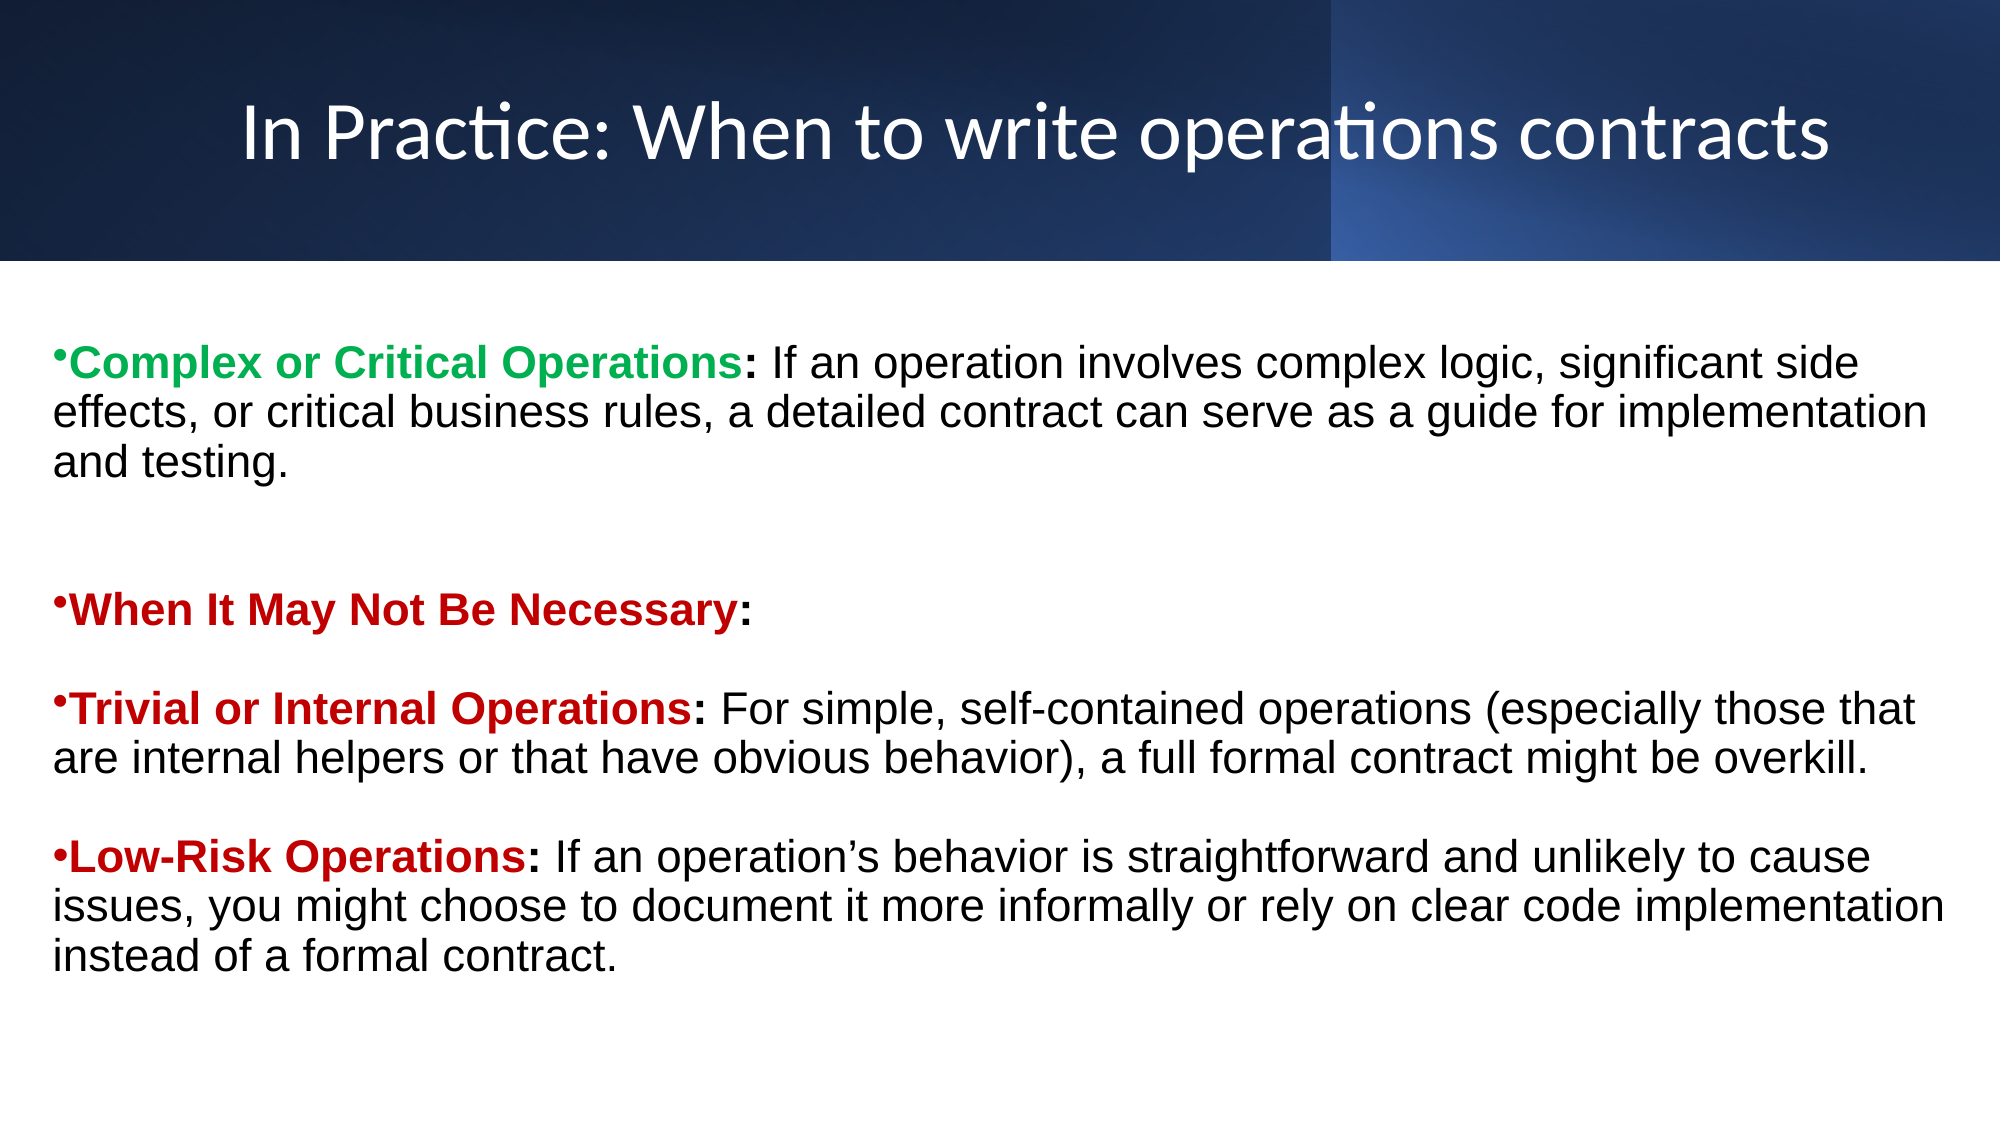

# In Practice: When to write operations contracts
Complex or Critical Operations: If an operation involves complex logic, significant side effects, or critical business rules, a detailed contract can serve as a guide for implementation and testing.

When It May Not Be Necessary:

Trivial or Internal Operations: For simple, self-contained operations (especially those that are internal helpers or that have obvious behavior), a full formal contract might be overkill.

Low-Risk Operations: If an operation’s behavior is straightforward and unlikely to cause issues, you might choose to document it more informally or rely on clear code implementation instead of a formal contract.